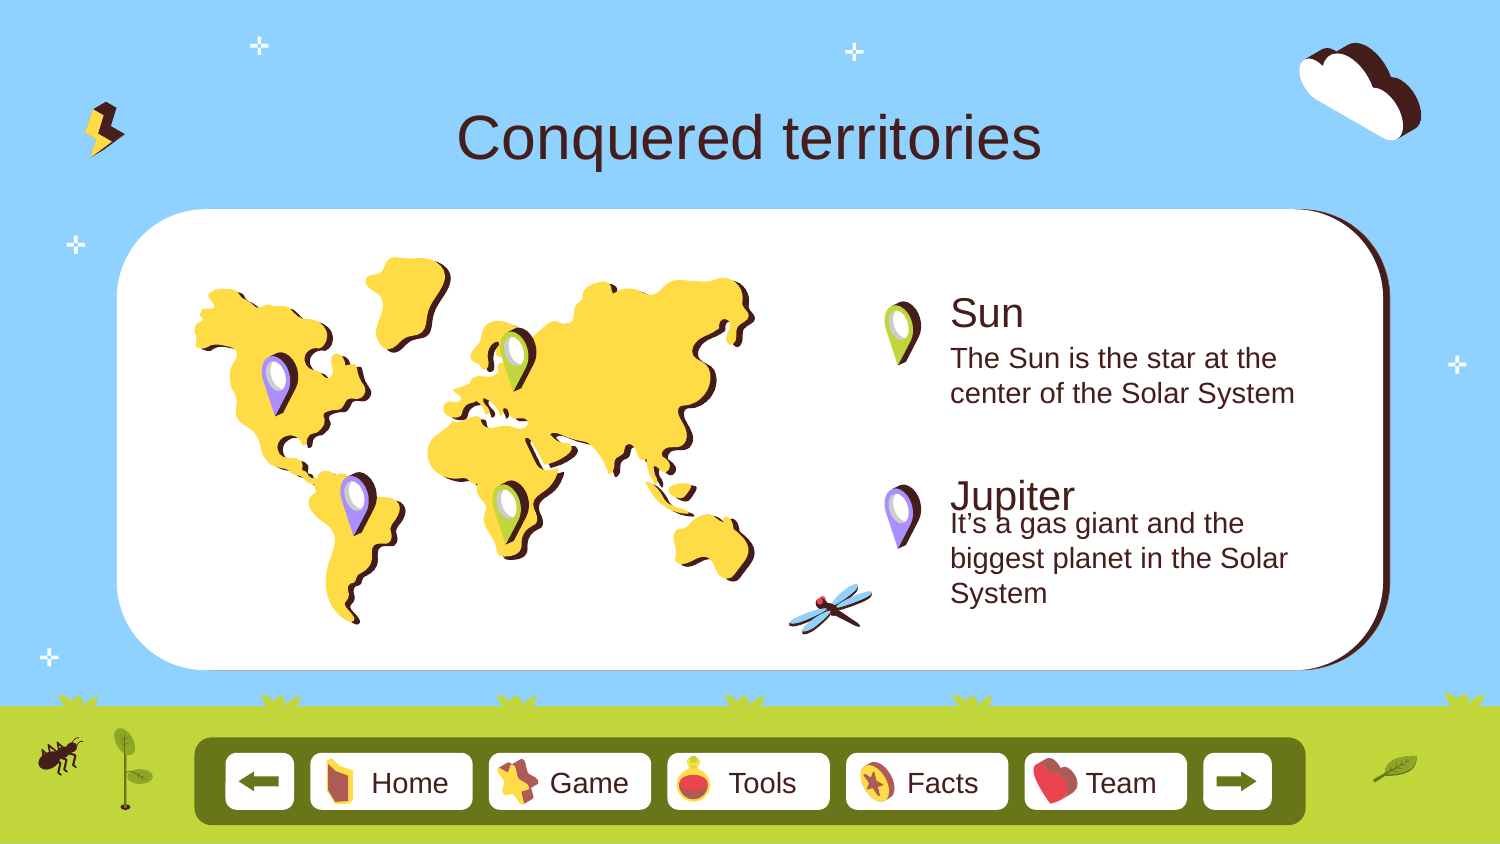

# Conquered territories

Sun

The Sun is the star at the center of the Solar System

Jupiter

It’s a gas giant and the biggest planet in the Solar System

Team
Home
Game
Tools
Facts